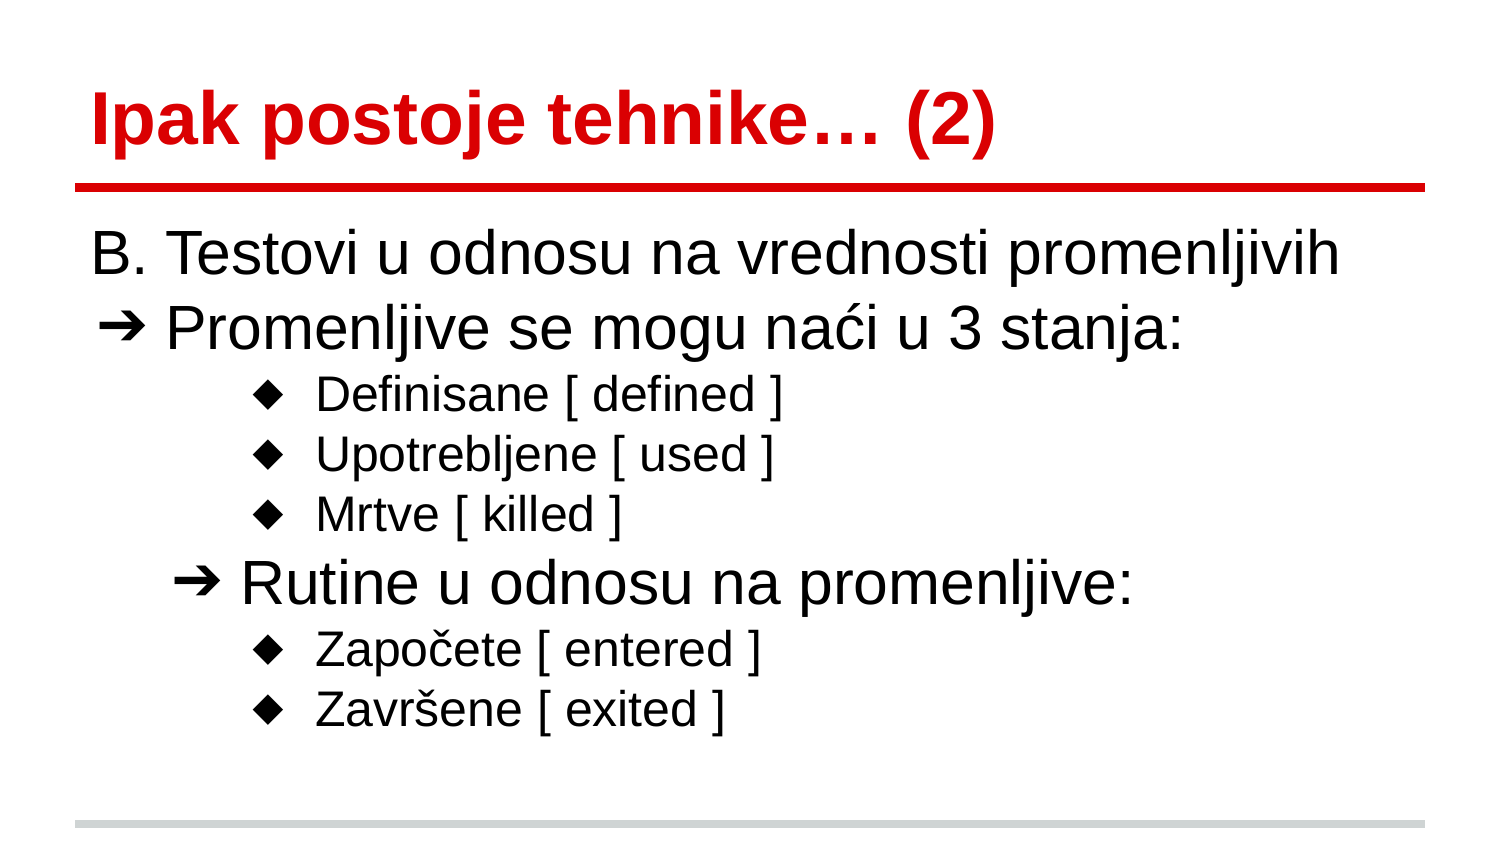

# Ipak postoje tehnike… (2)
B. Testovi u odnosu na vrednosti promenljivih
Promenljive se mogu naći u 3 stanja:
Definisane [ defined ]
Upotrebljene [ used ]
Mrtve [ killed ]
Rutine u odnosu na promenljive:
Započete [ entered ]
Završene [ exited ]